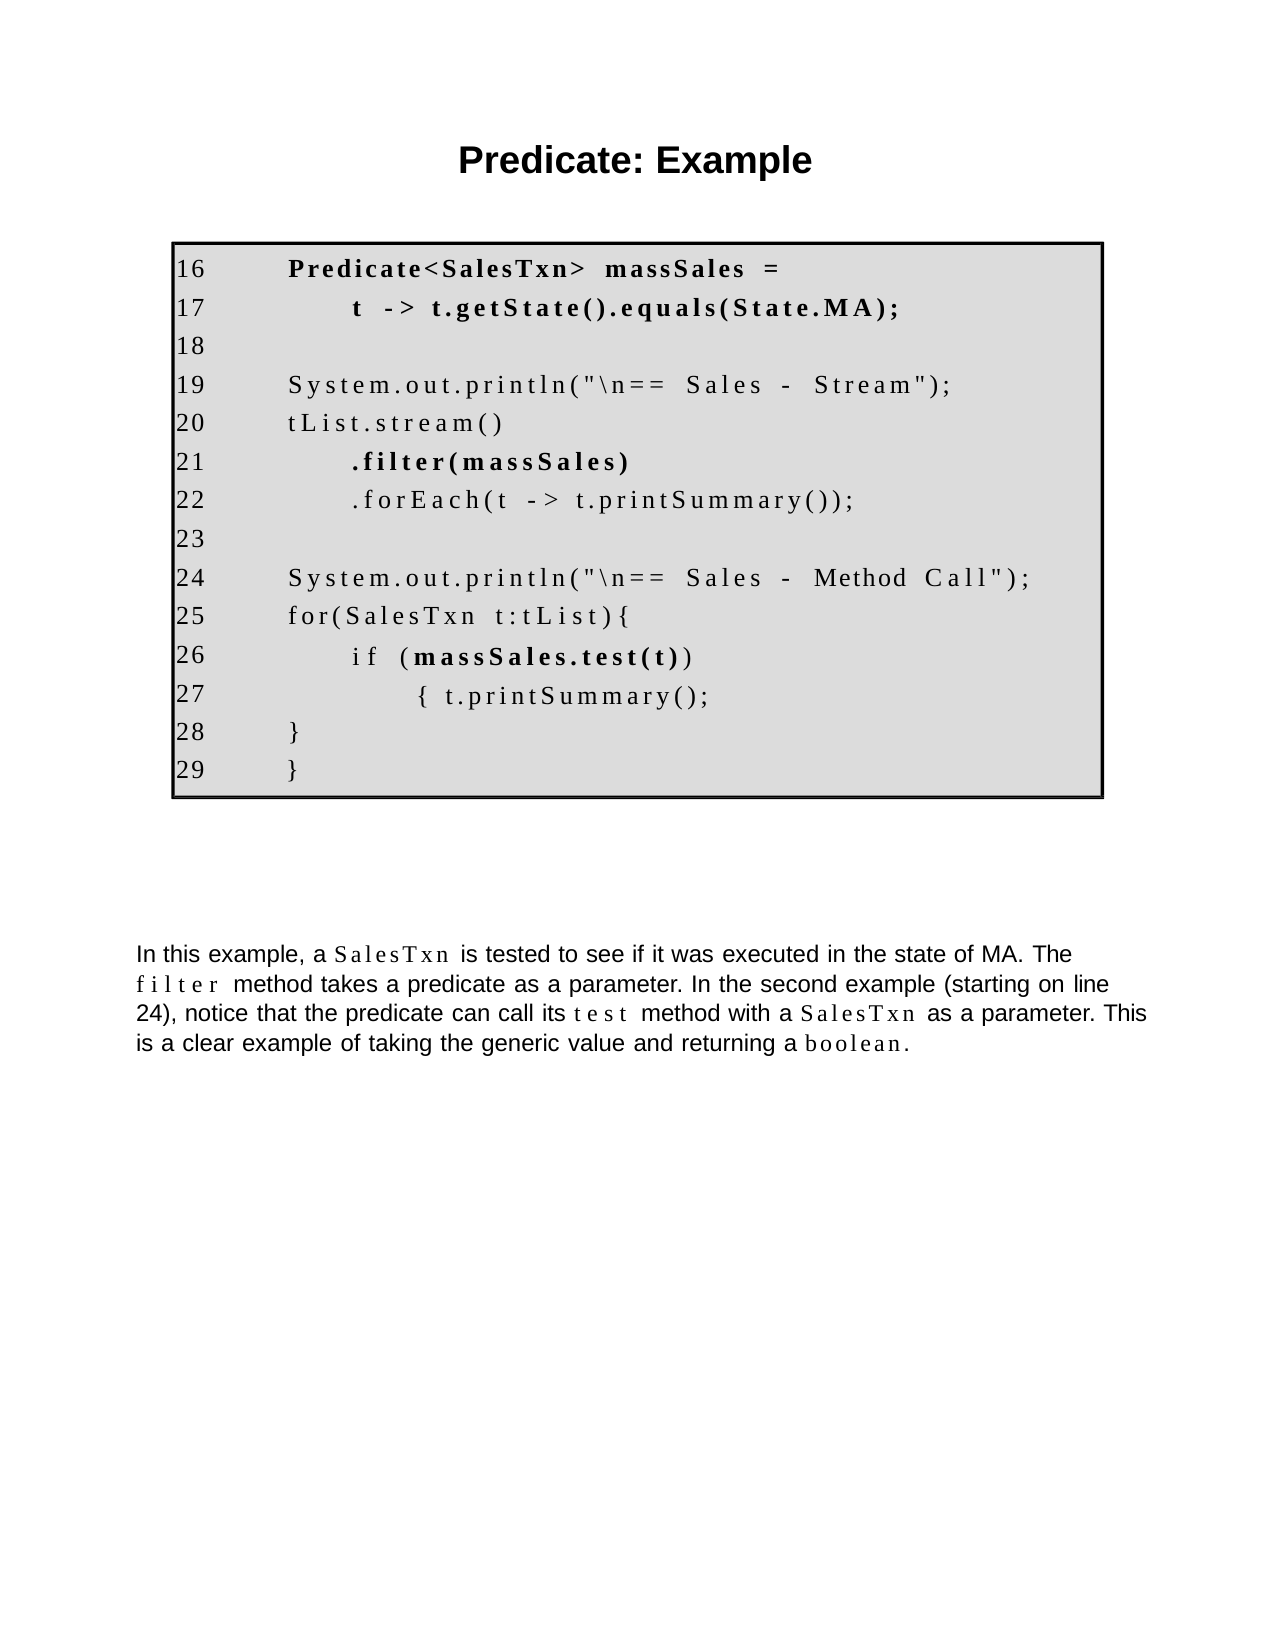

Predicate: Example

16
17
18
19
20
21
22
23
24
25
26
27
28
29
Predicate<SalesTxn> massSales =
t -> t.getState().equals(State.MA);
System.out.println("\n== Sales - Stream"); tList.stream()
.filter(massSales)
.forEach(t -> t.printSummary());
System.out.println("\n== Sales - Method Call"); for(SalesTxn t:tList){
if (massSales.test(t)){ t.printSummary();
}
}

In this example, a SalesTxn is tested to see if it was executed in the state of MA. The filter method takes a predicate as a parameter. In the second example (starting on line 24), notice that the predicate can call its test method with a SalesTxn as a parameter. This is a clear example of taking the generic value and returning a boolean.